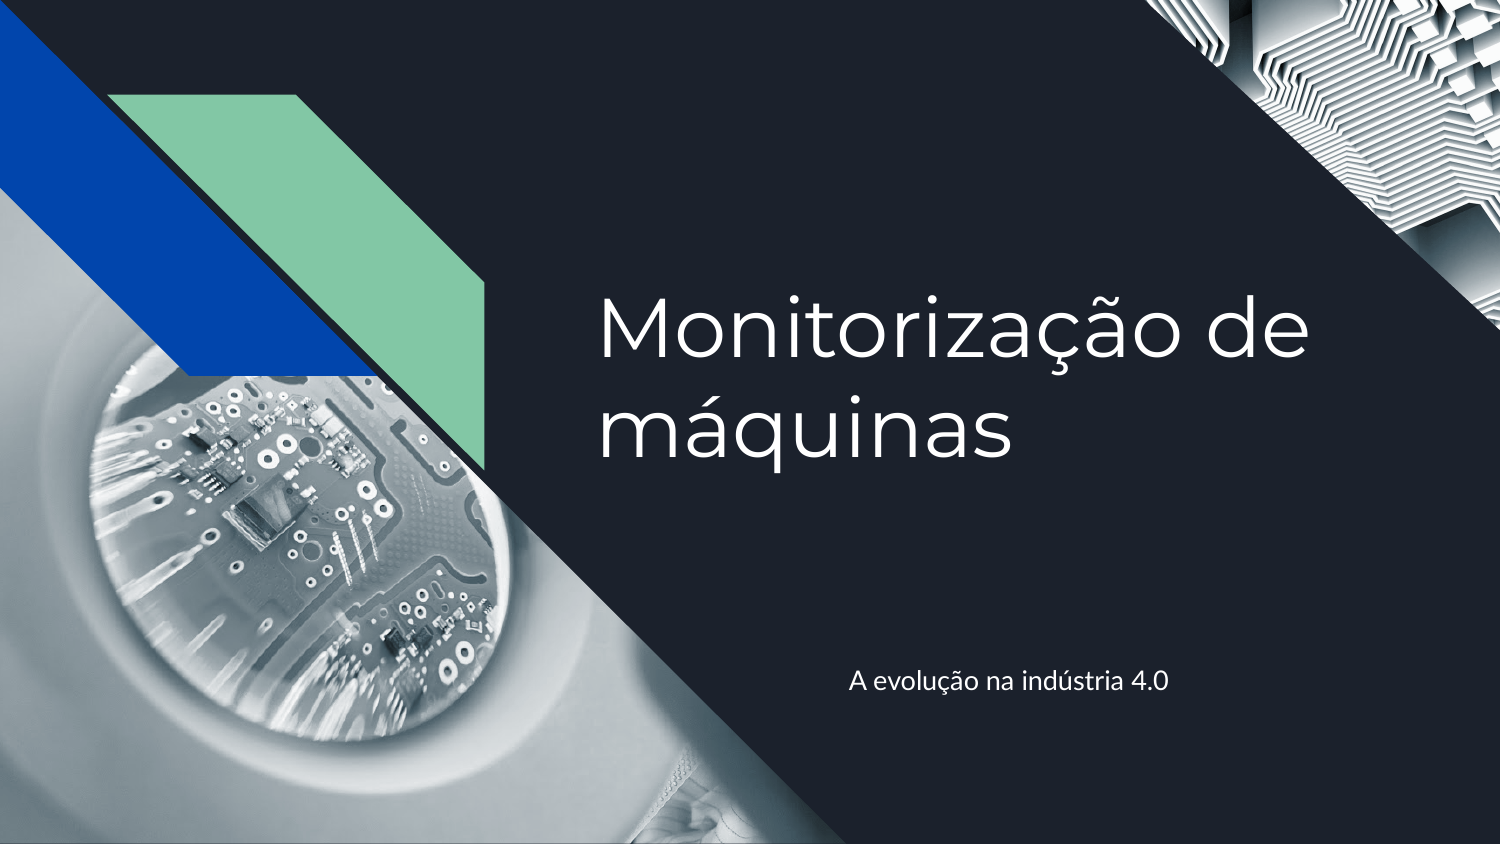

# Monitorização de máquinas
A evolução na indústria 4.0